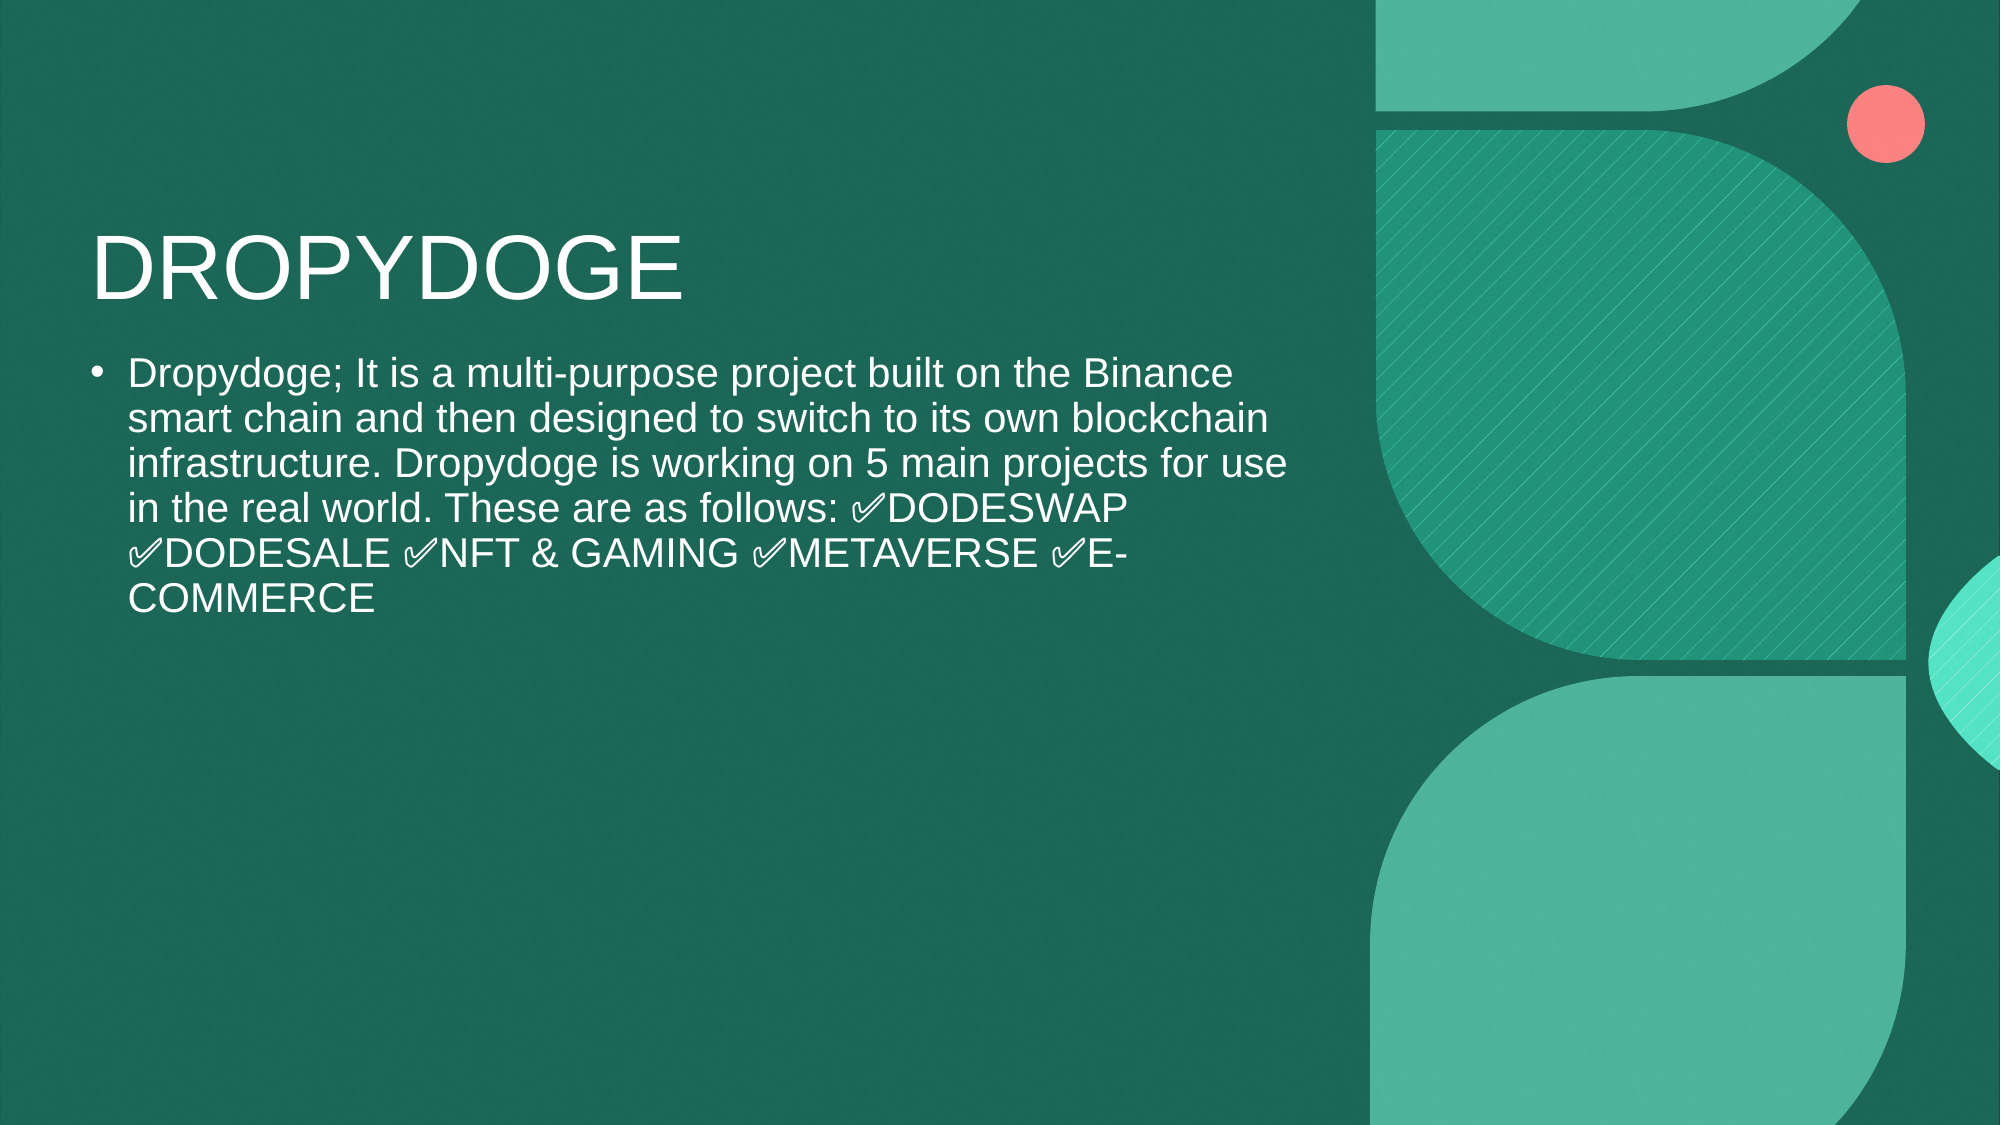

# DROPYDOGE
Dropydoge; It is a multi-purpose project built on the Binance smart chain and then designed to switch to its own blockchain infrastructure. Dropydoge is working on 5 main projects for use in the real world. These are as follows: ✅DODESWAP ✅DODESALE ✅NFT & GAMING ✅METAVERSE ✅E-COMMERCE